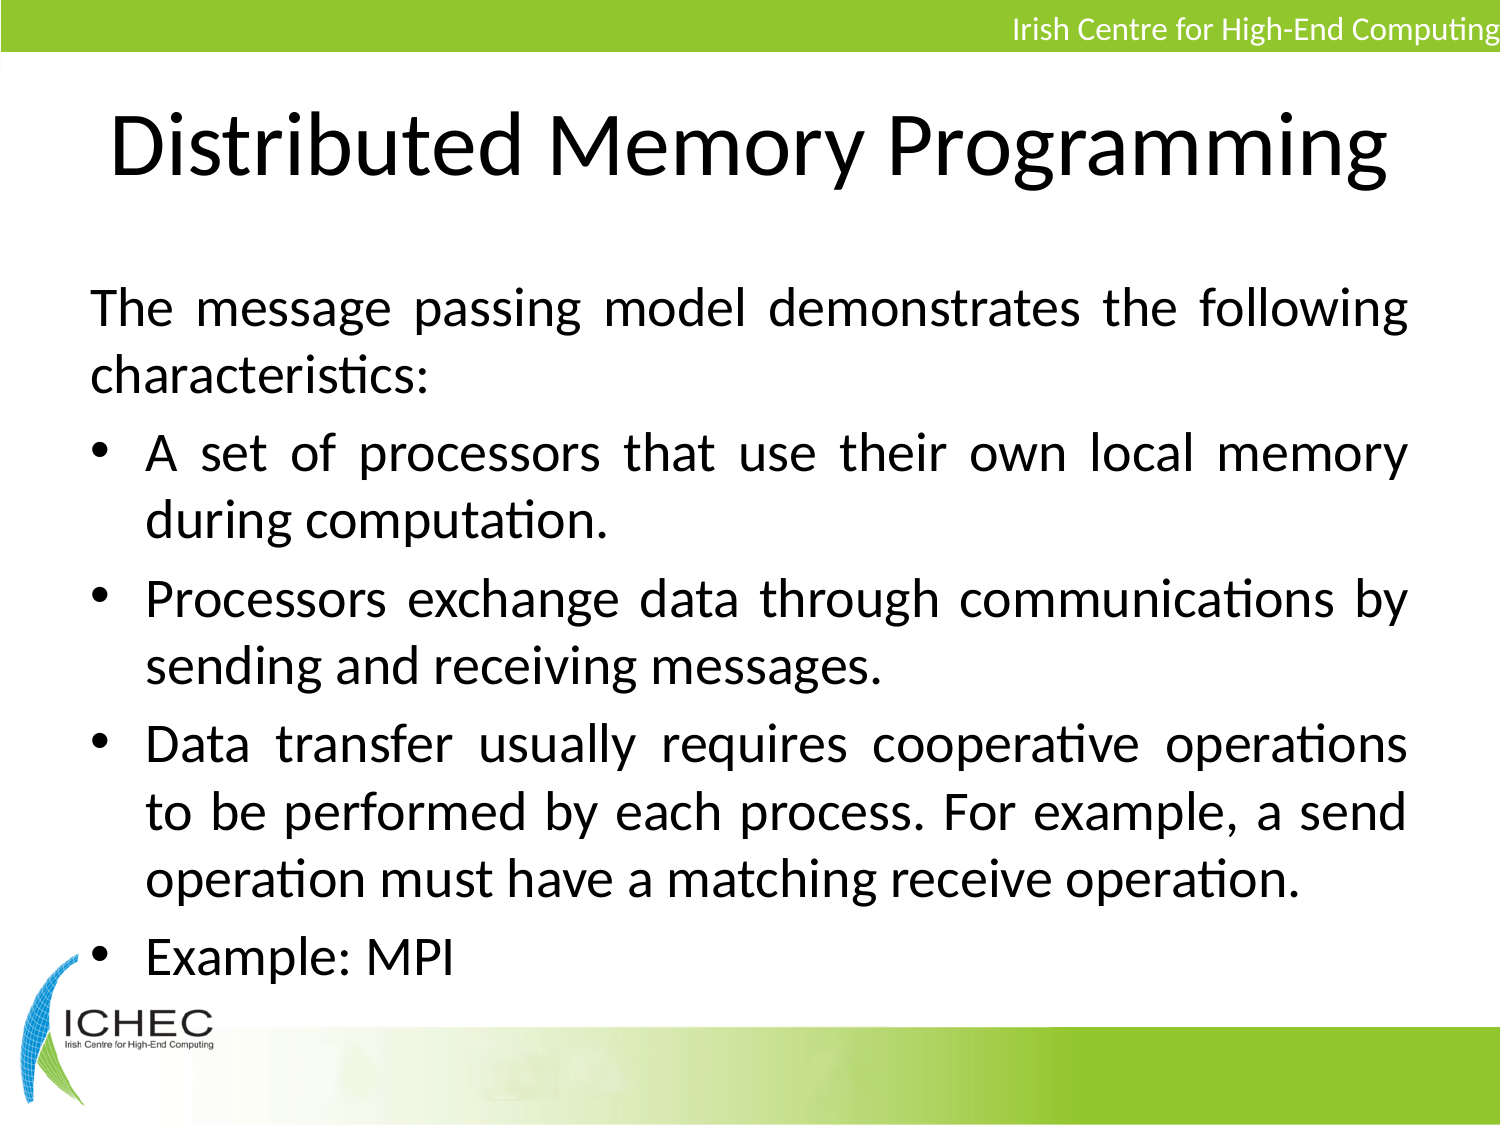

# Distributed Memory Programming
The message passing model demonstrates the following characteristics:
A set of processors that use their own local memory during computation.
Processors exchange data through communications by sending and receiving messages.
Data transfer usually requires cooperative operations to be performed by each process. For example, a send operation must have a matching receive operation.
Example: MPI